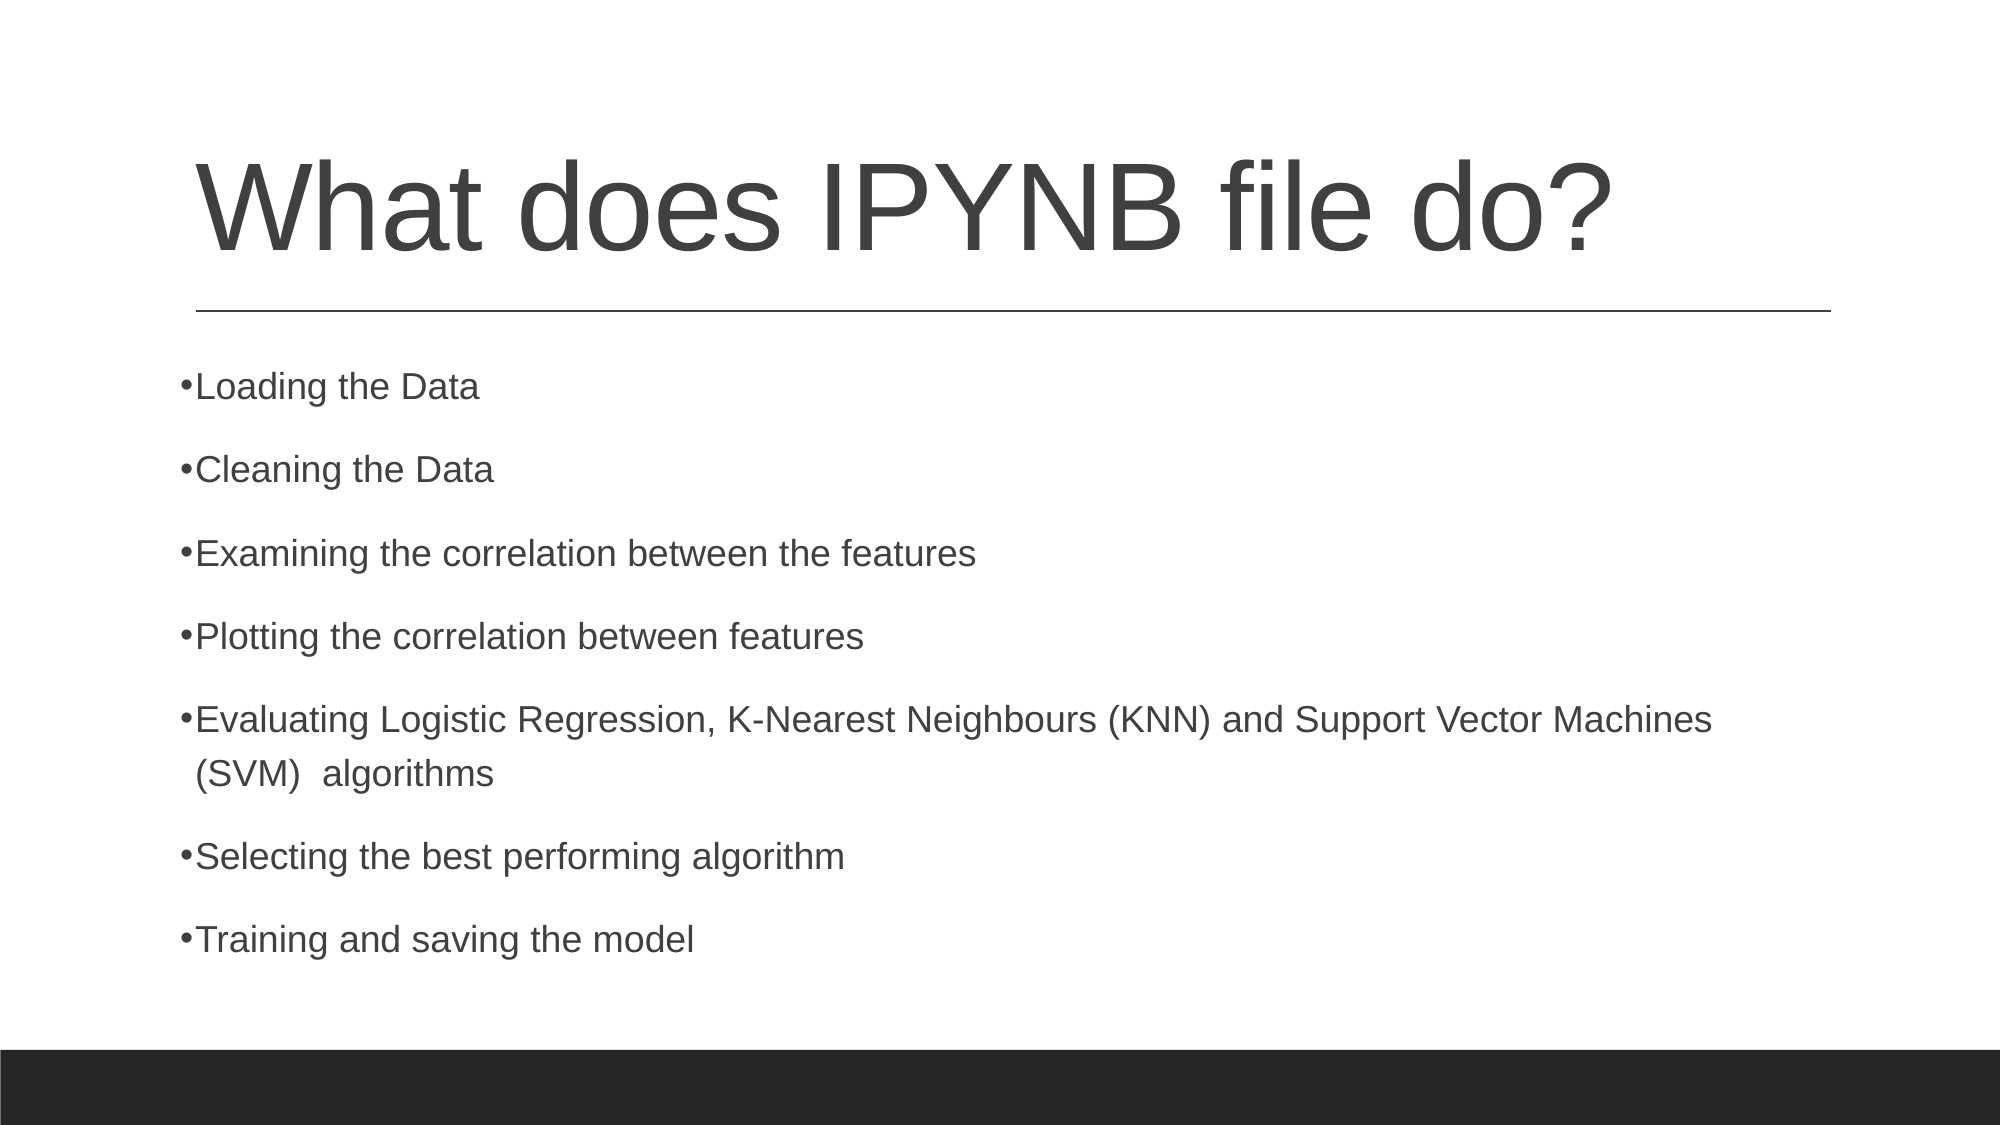

# What does IPYNB file do?
Loading the Data
Cleaning the Data
Examining the correlation between the features
Plotting the correlation between features
Evaluating Logistic Regression, K-Nearest Neighbours (KNN) and Support Vector Machines (SVM)  algorithms
Selecting the best performing algorithm
Training and saving the model